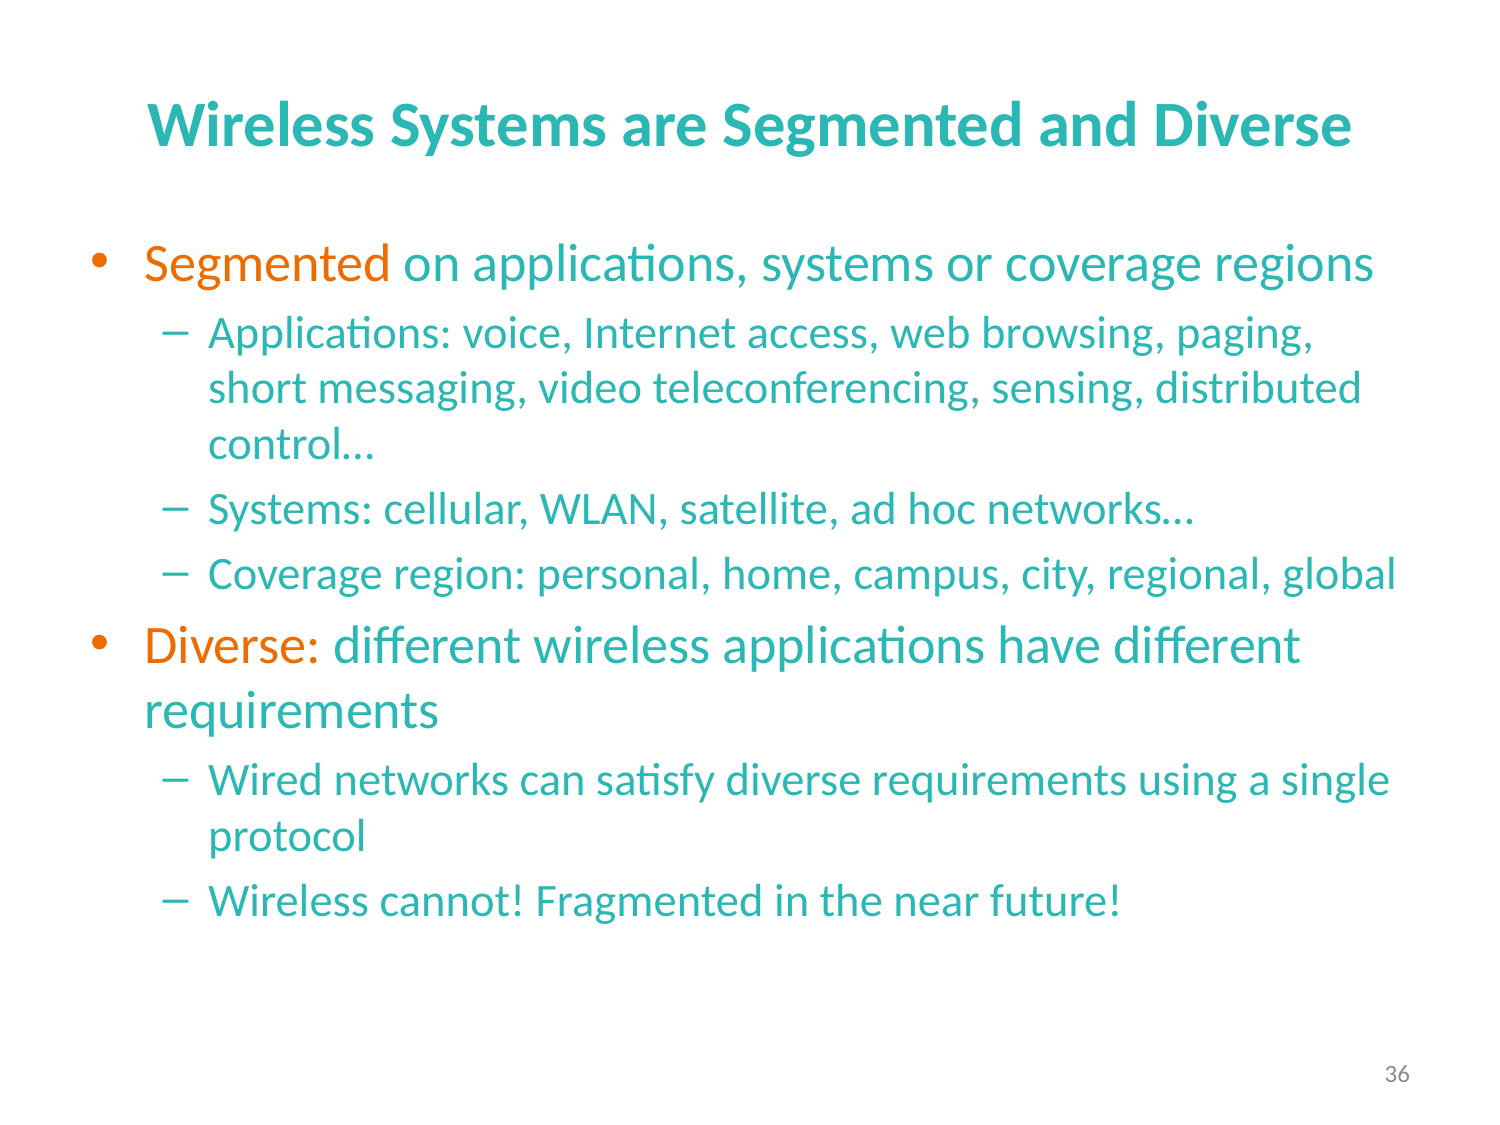

# Wireless Systems are Segmented and Diverse
Segmented on applications, systems or coverage regions
Applications: voice, Internet access, web browsing, paging, short messaging, video teleconferencing, sensing, distributed control…
Systems: cellular, WLAN, satellite, ad hoc networks…
Coverage region: personal, home, campus, city, regional, global
Diverse: different wireless applications have different requirements
Wired networks can satisfy diverse requirements using a single protocol
Wireless cannot! Fragmented in the near future!

36